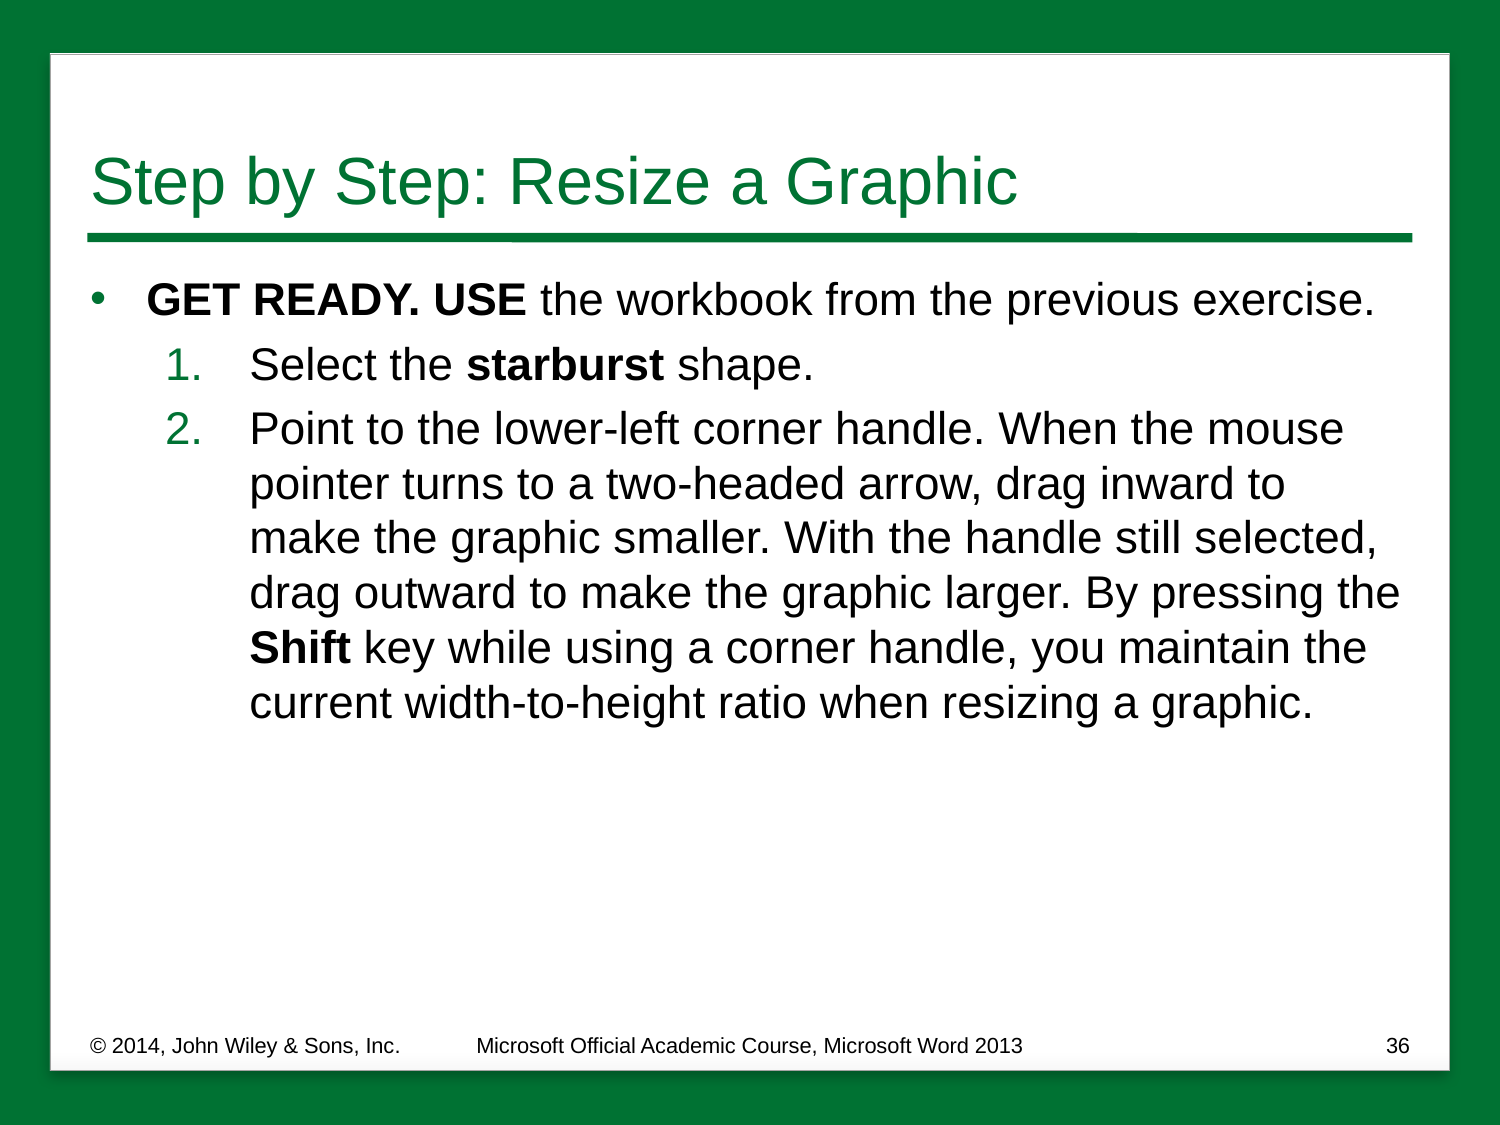

# Step by Step: Resize a Graphic
GET READY. USE the workbook from the previous exercise.
Select the starburst shape.
Point to the lower-left corner handle. When the mouse pointer turns to a two-headed arrow, drag inward to make the graphic smaller. With the handle still selected, drag outward to make the graphic larger. By pressing the Shift key while using a corner handle, you maintain the current width-to-height ratio when resizing a graphic.
© 2014, John Wiley & Sons, Inc.
Microsoft Official Academic Course, Microsoft Word 2013
36